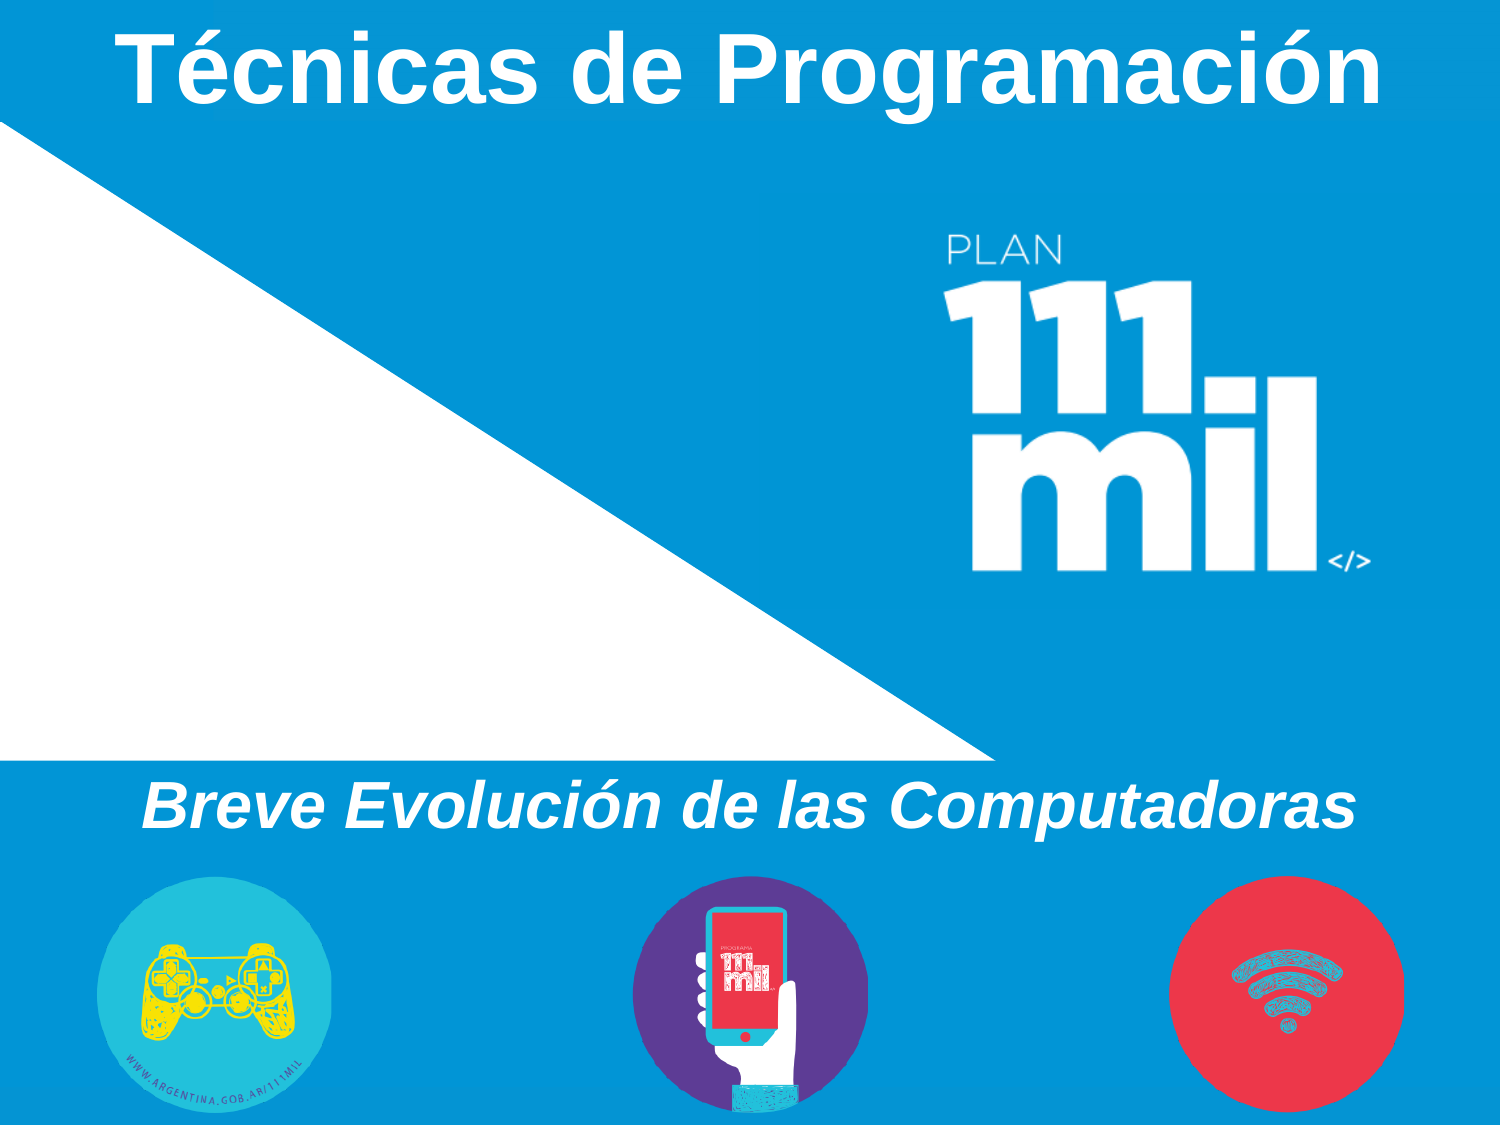

# Técnicas de Programación
Breve Evolución de las Computadoras